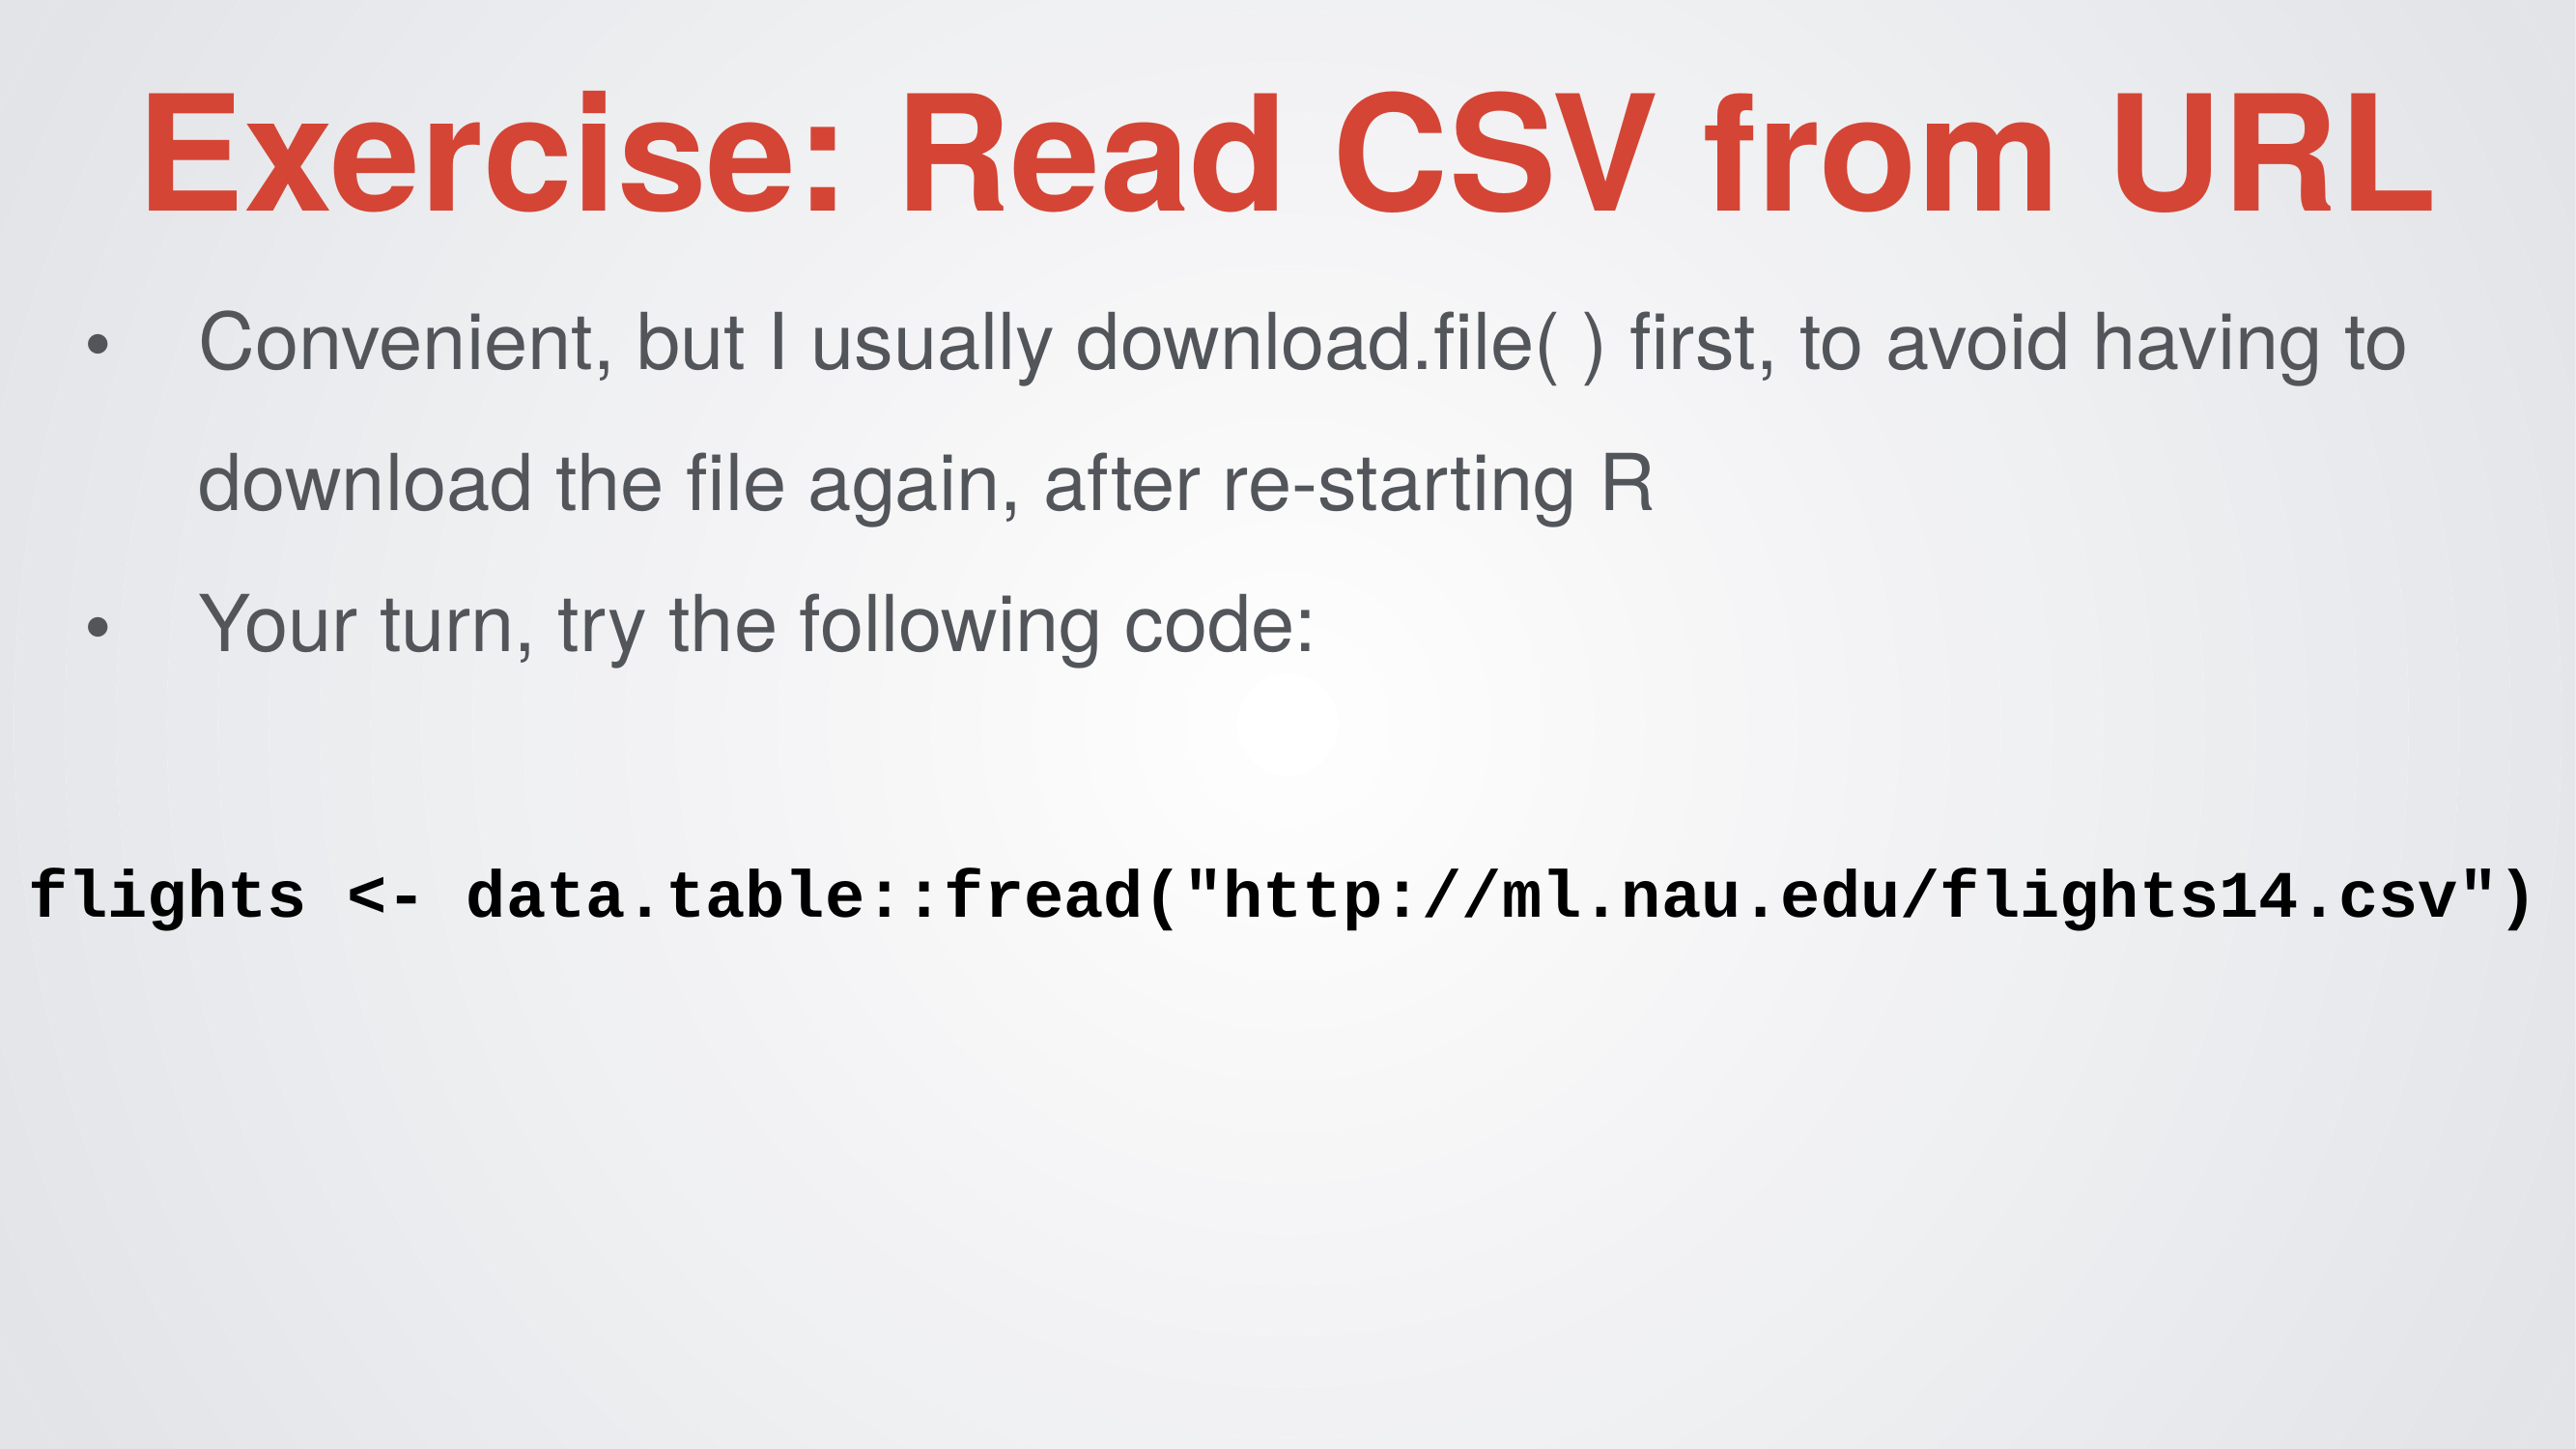

Exercise: Read CSV from URL
Convenient, but I usually download.file( ) first, to avoid having to download the file again, after re-starting R
Your turn, try the following code:
flights <- data.table::fread("http://ml.nau.edu/flights14.csv")